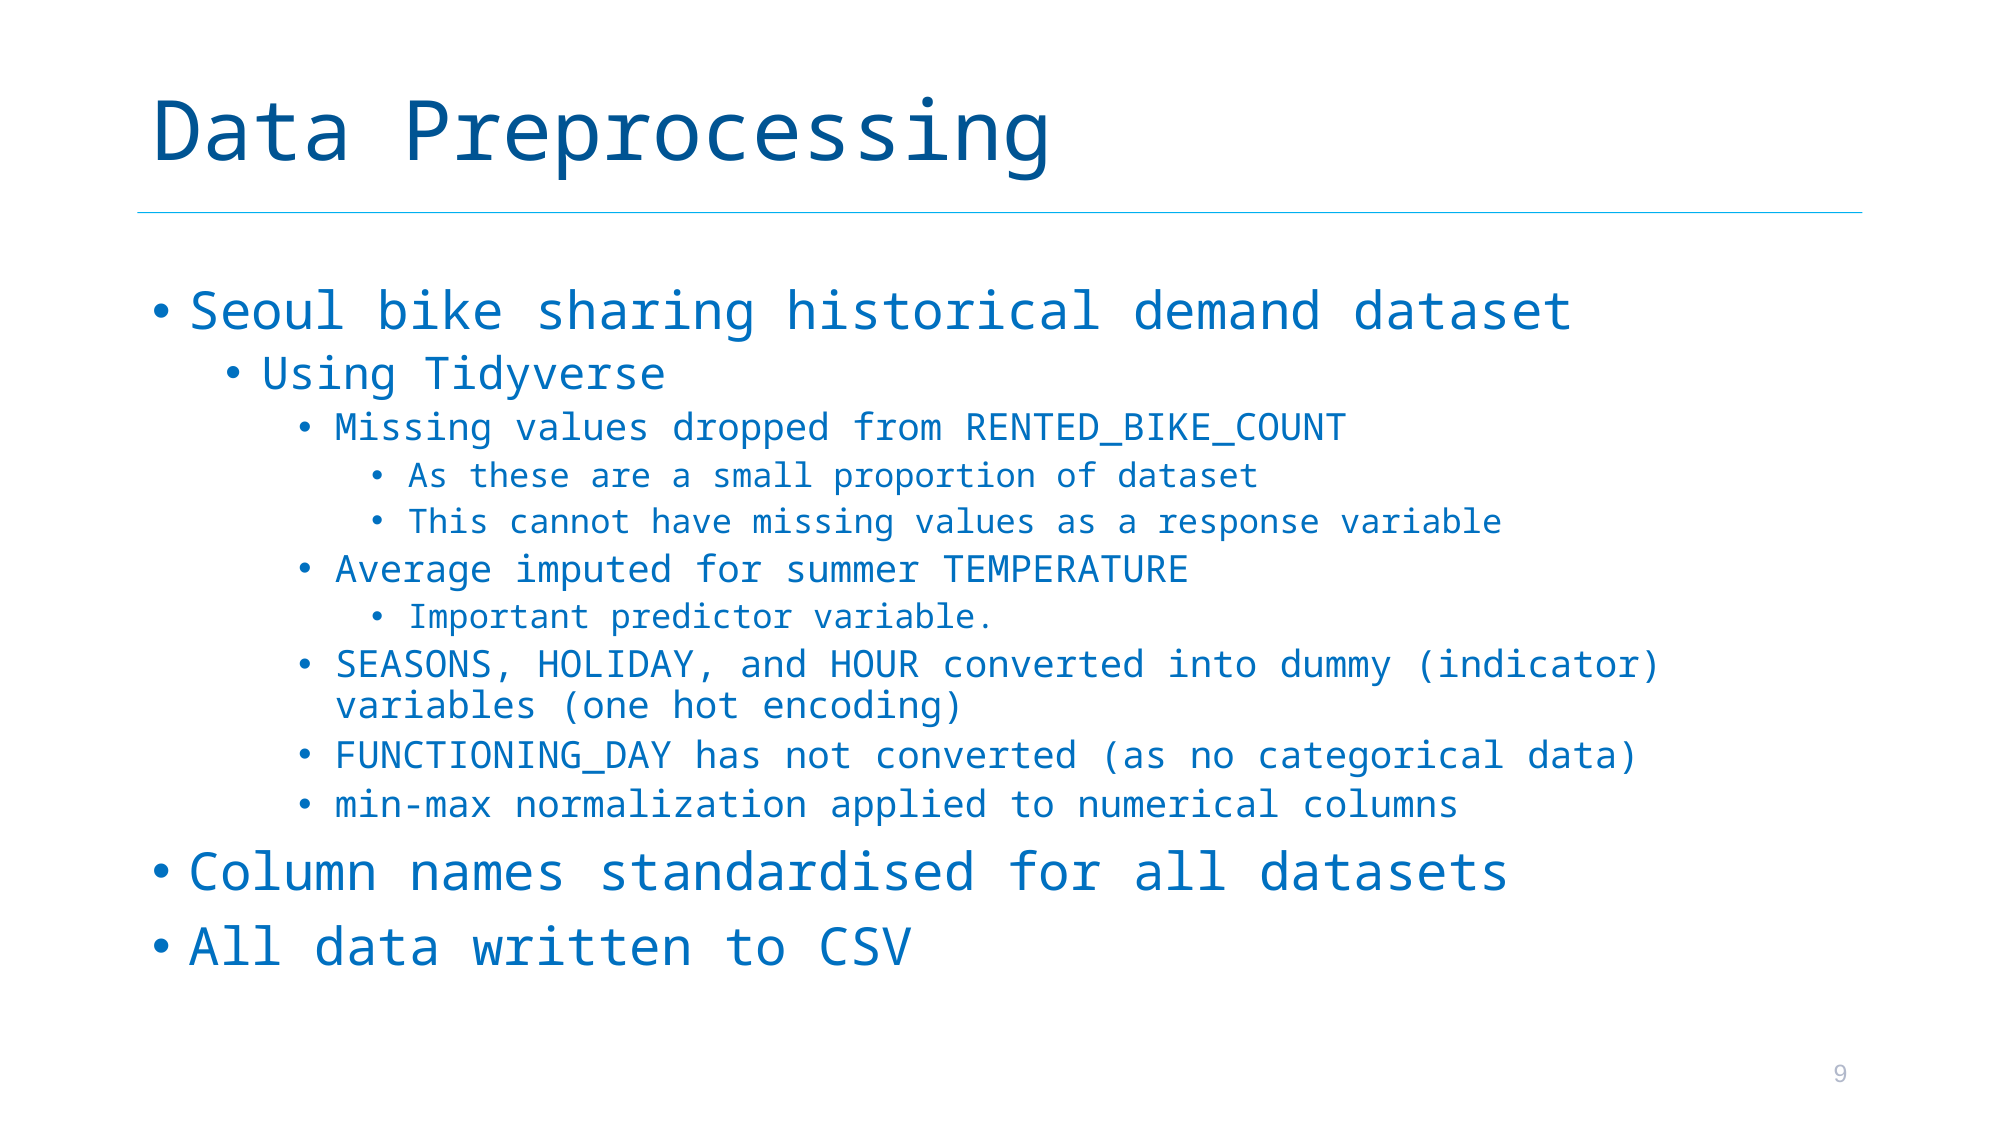

# Data Preprocessing
Seoul bike sharing historical demand dataset
Using Tidyverse
Missing values dropped from RENTED_BIKE_COUNT
As these are a small proportion of dataset
This cannot have missing values as a response variable
Average imputed for summer TEMPERATURE
Important predictor variable.
SEASONS, HOLIDAY, and HOUR converted into dummy (indicator) variables (one hot encoding)
FUNCTIONING_DAY has not converted (as no categorical data)
min-max normalization applied to numerical columns
Column names standardised for all datasets
All data written to CSV
9